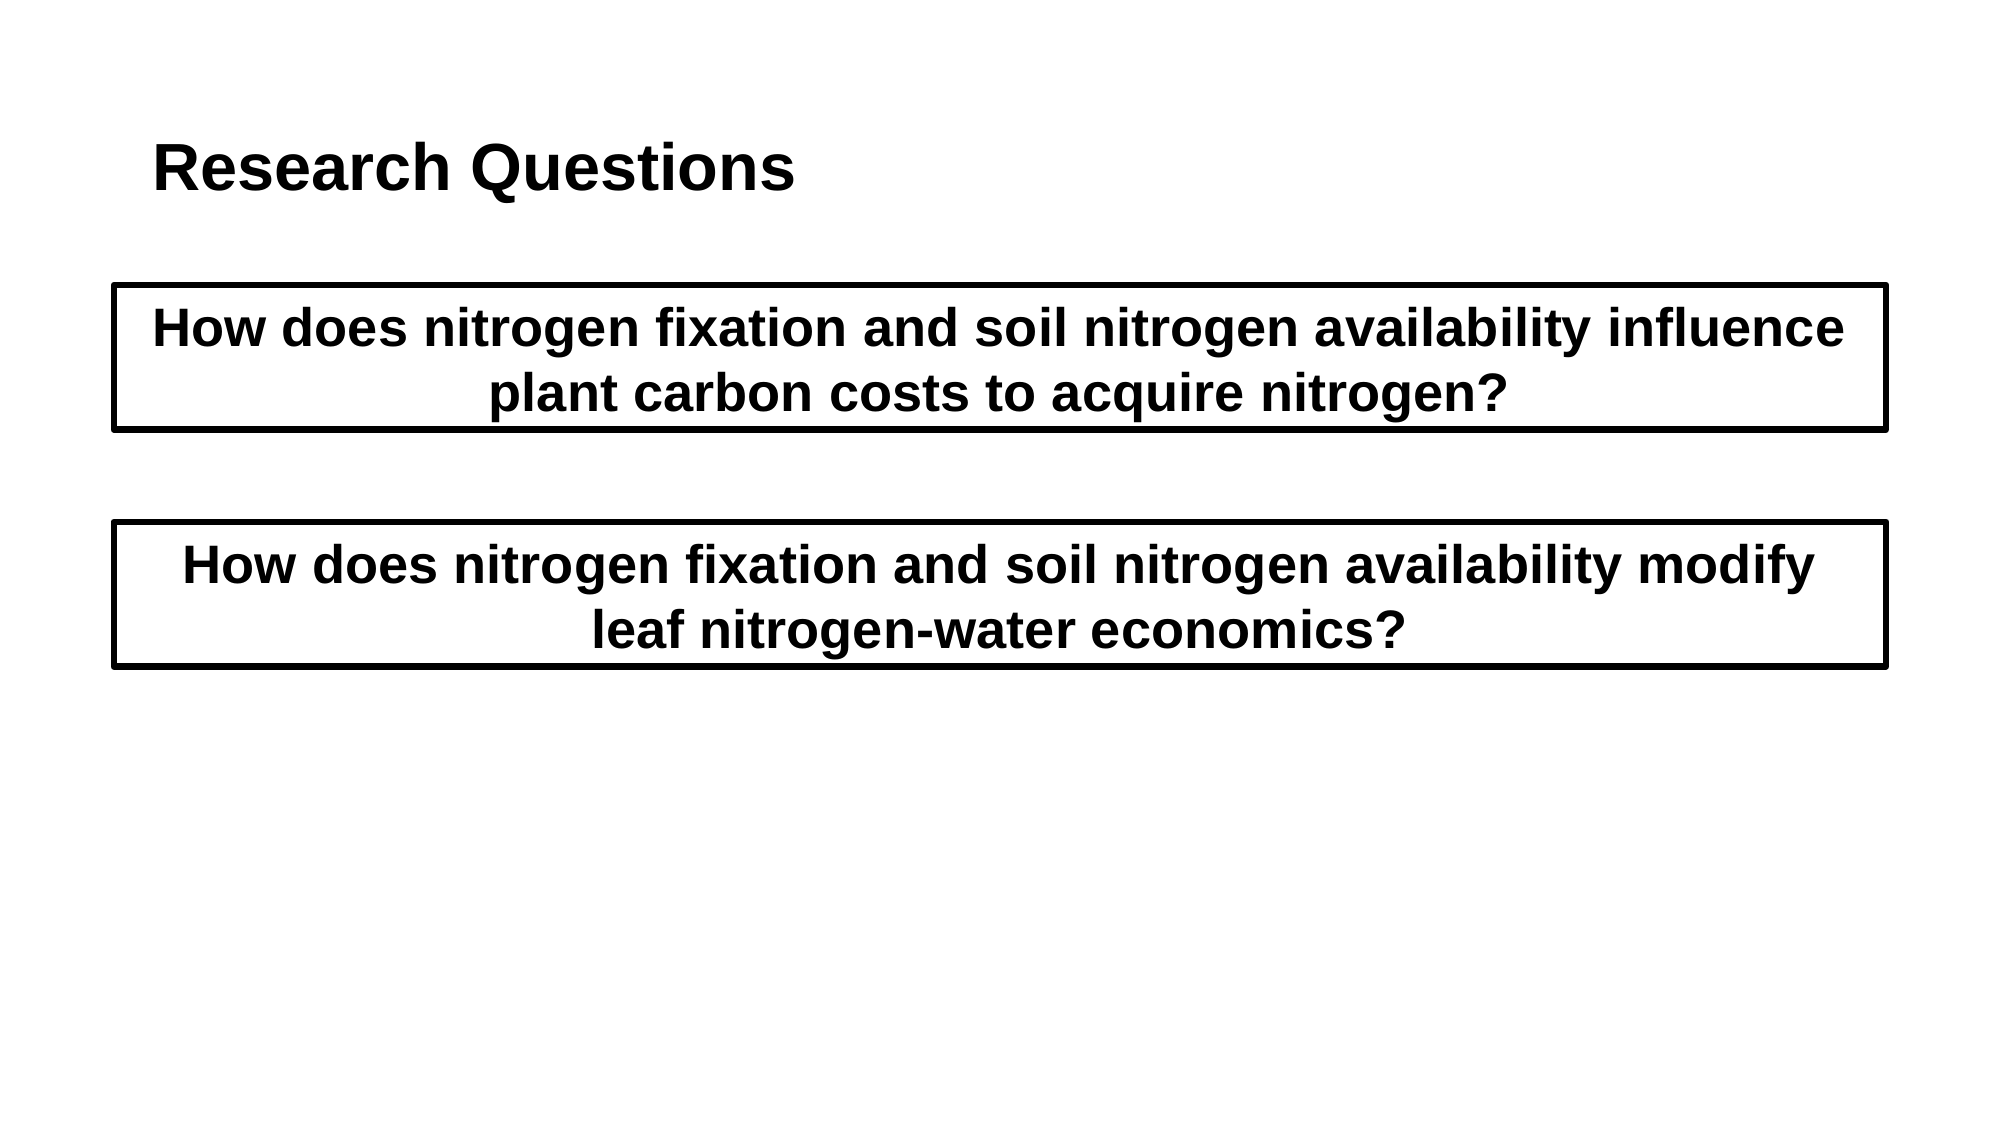

# Research Questions
How does nitrogen fixation and soil nitrogen availability influence plant carbon costs to acquire nitrogen?
How does nitrogen fixation and soil nitrogen availability modify leaf nitrogen-water economics?